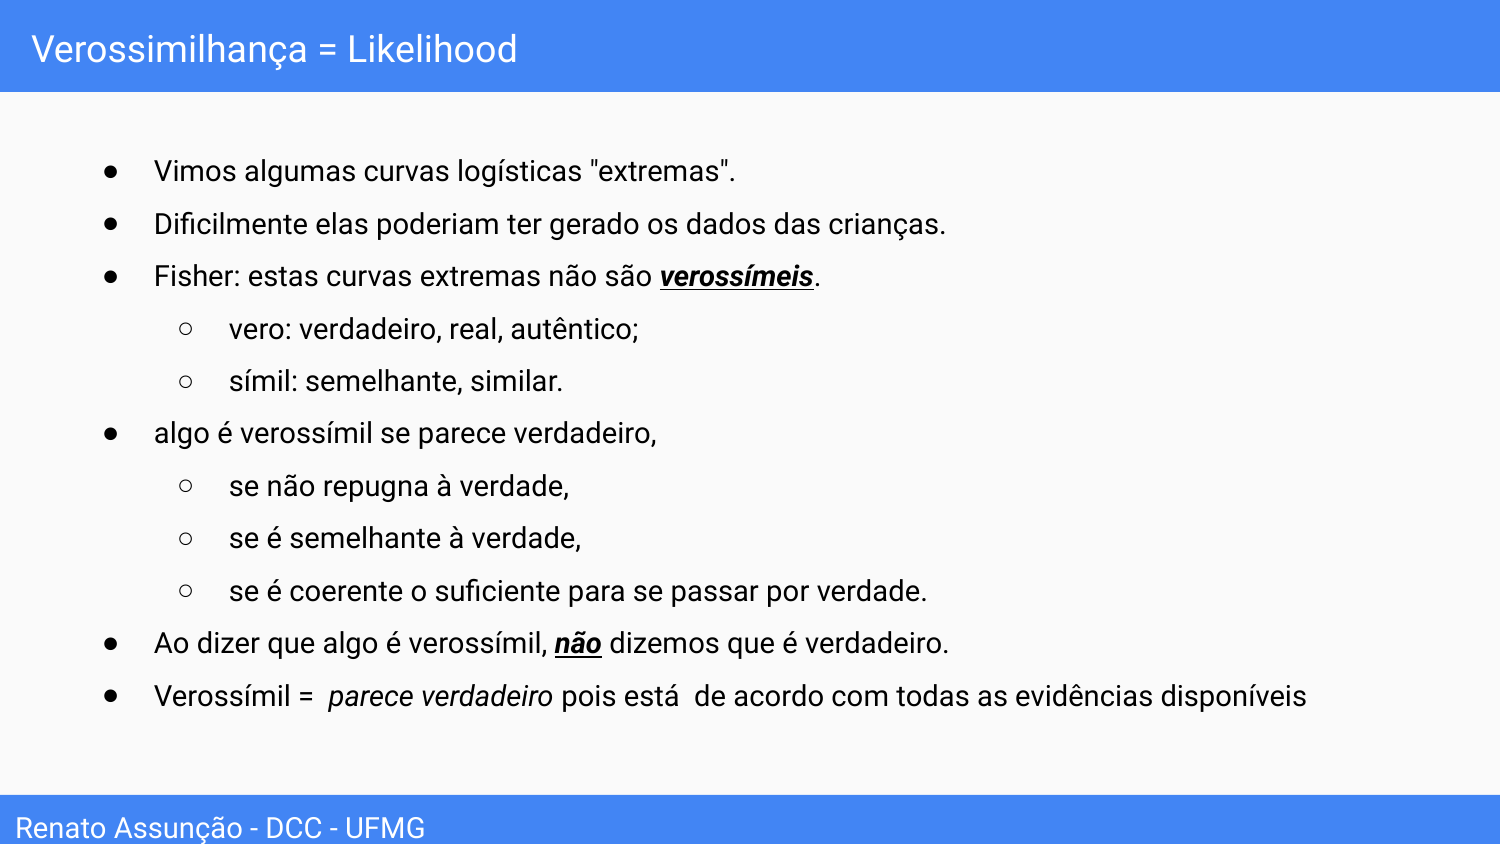

# Verossimilhança = Likelihood
Vimos algumas curvas logísticas "extremas".
Dificilmente elas poderiam ter gerado os dados das crianças.
Fisher: estas curvas extremas não são verossímeis.
vero: verdadeiro, real, autêntico;
símil: semelhante, similar.
algo é verossímil se parece verdadeiro,
se não repugna à verdade,
se é semelhante à verdade,
se é coerente o suficiente para se passar por verdade.
Ao dizer que algo é verossímil, não dizemos que é verdadeiro.
Verossímil =  parece verdadeiro pois está  de acordo com todas as evidências disponíveis